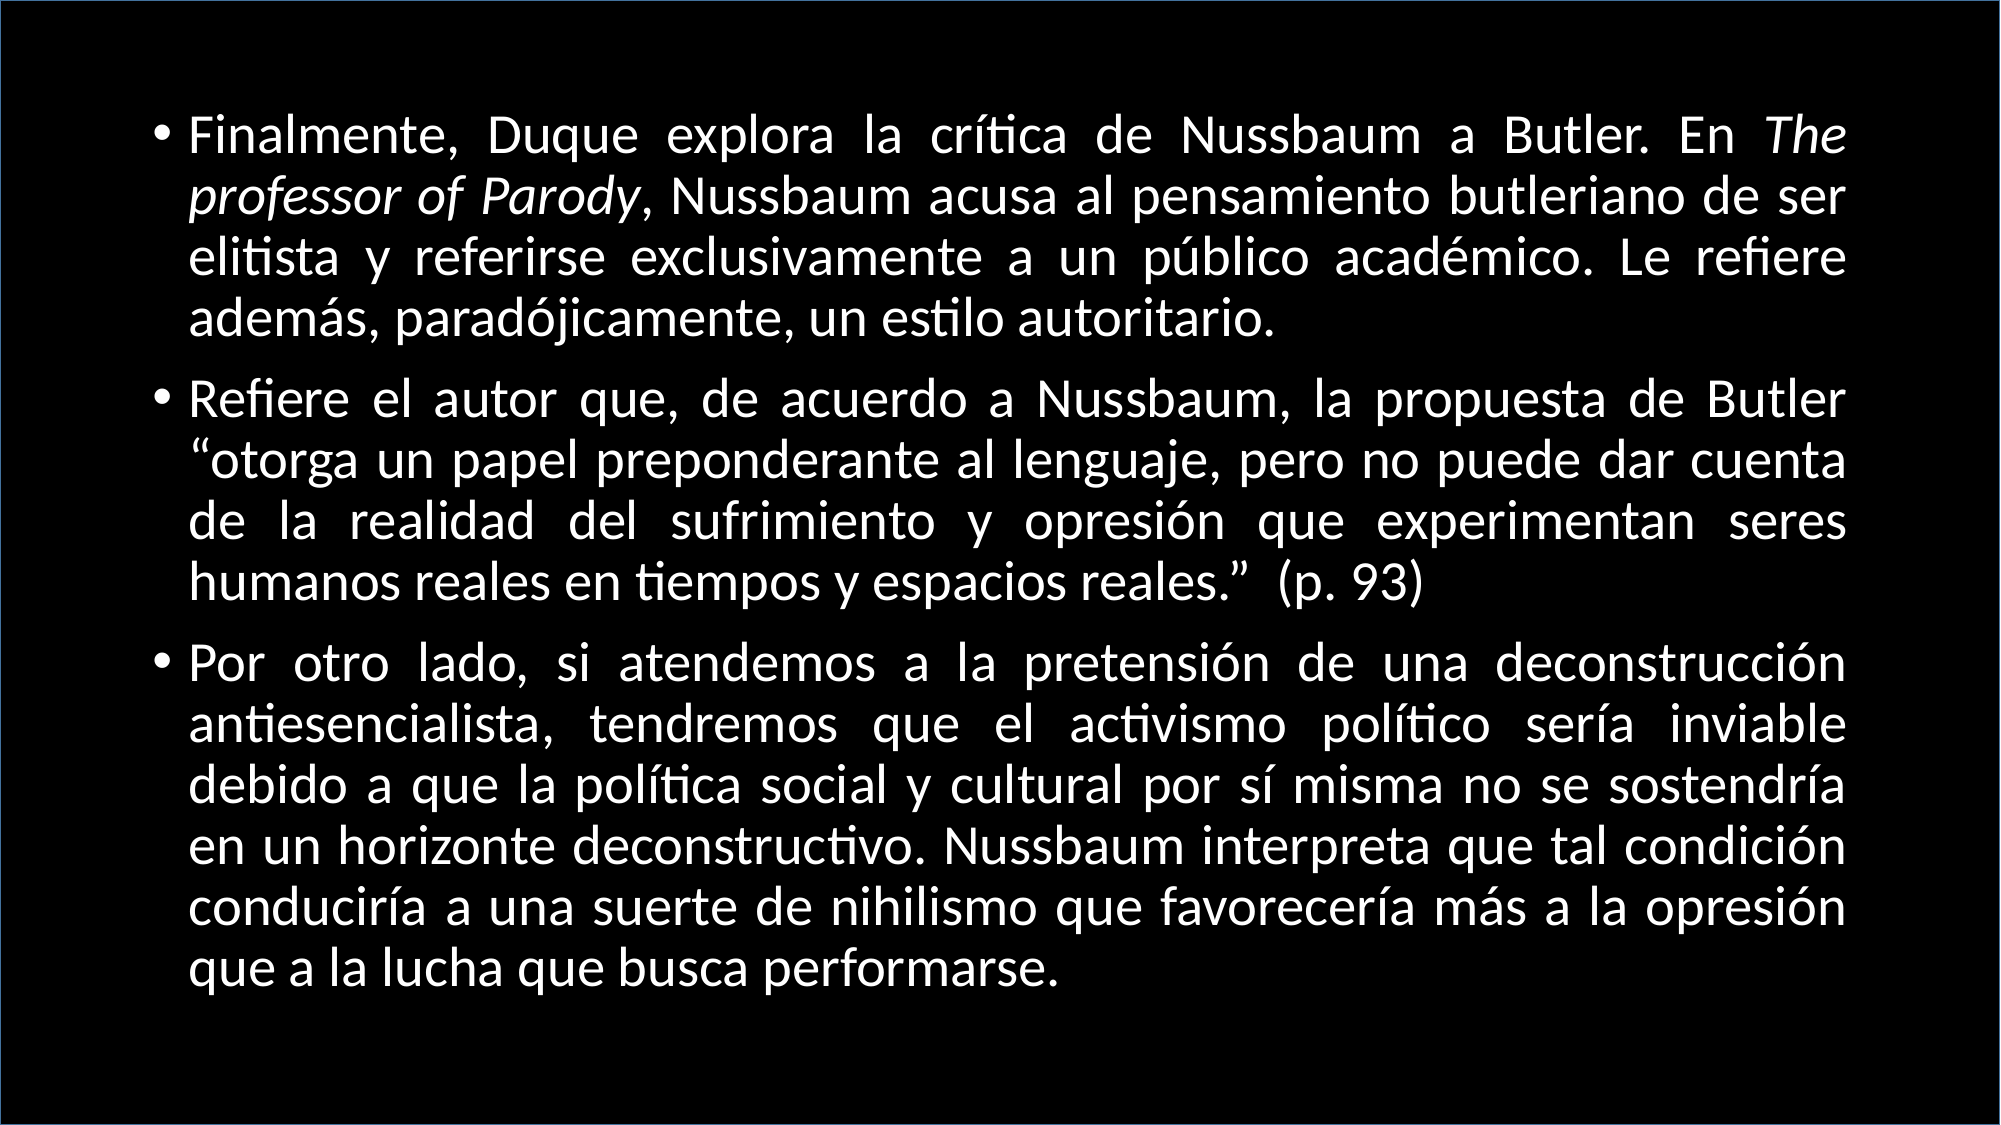

Finalmente, Duque explora la crítica de Nussbaum a Butler. En The professor of Parody, Nussbaum acusa al pensamiento butleriano de ser elitista y referirse exclusivamente a un público académico. Le refiere además, paradójicamente, un estilo autoritario.
Refiere el autor que, de acuerdo a Nussbaum, la propuesta de Butler “otorga un papel preponderante al lenguaje, pero no puede dar cuenta de la realidad del sufrimiento y opresión que experimentan seres humanos reales en tiempos y espacios reales.”  (p. 93)
Por otro lado, si atendemos a la pretensión de una deconstrucción antiesencialista, tendremos que el activismo político sería inviable debido a que la política social y cultural por sí misma no se sostendría en un horizonte deconstructivo. Nussbaum interpreta que tal condición conduciría a una suerte de nihilismo que favorecería más a la opresión que a la lucha que busca performarse.